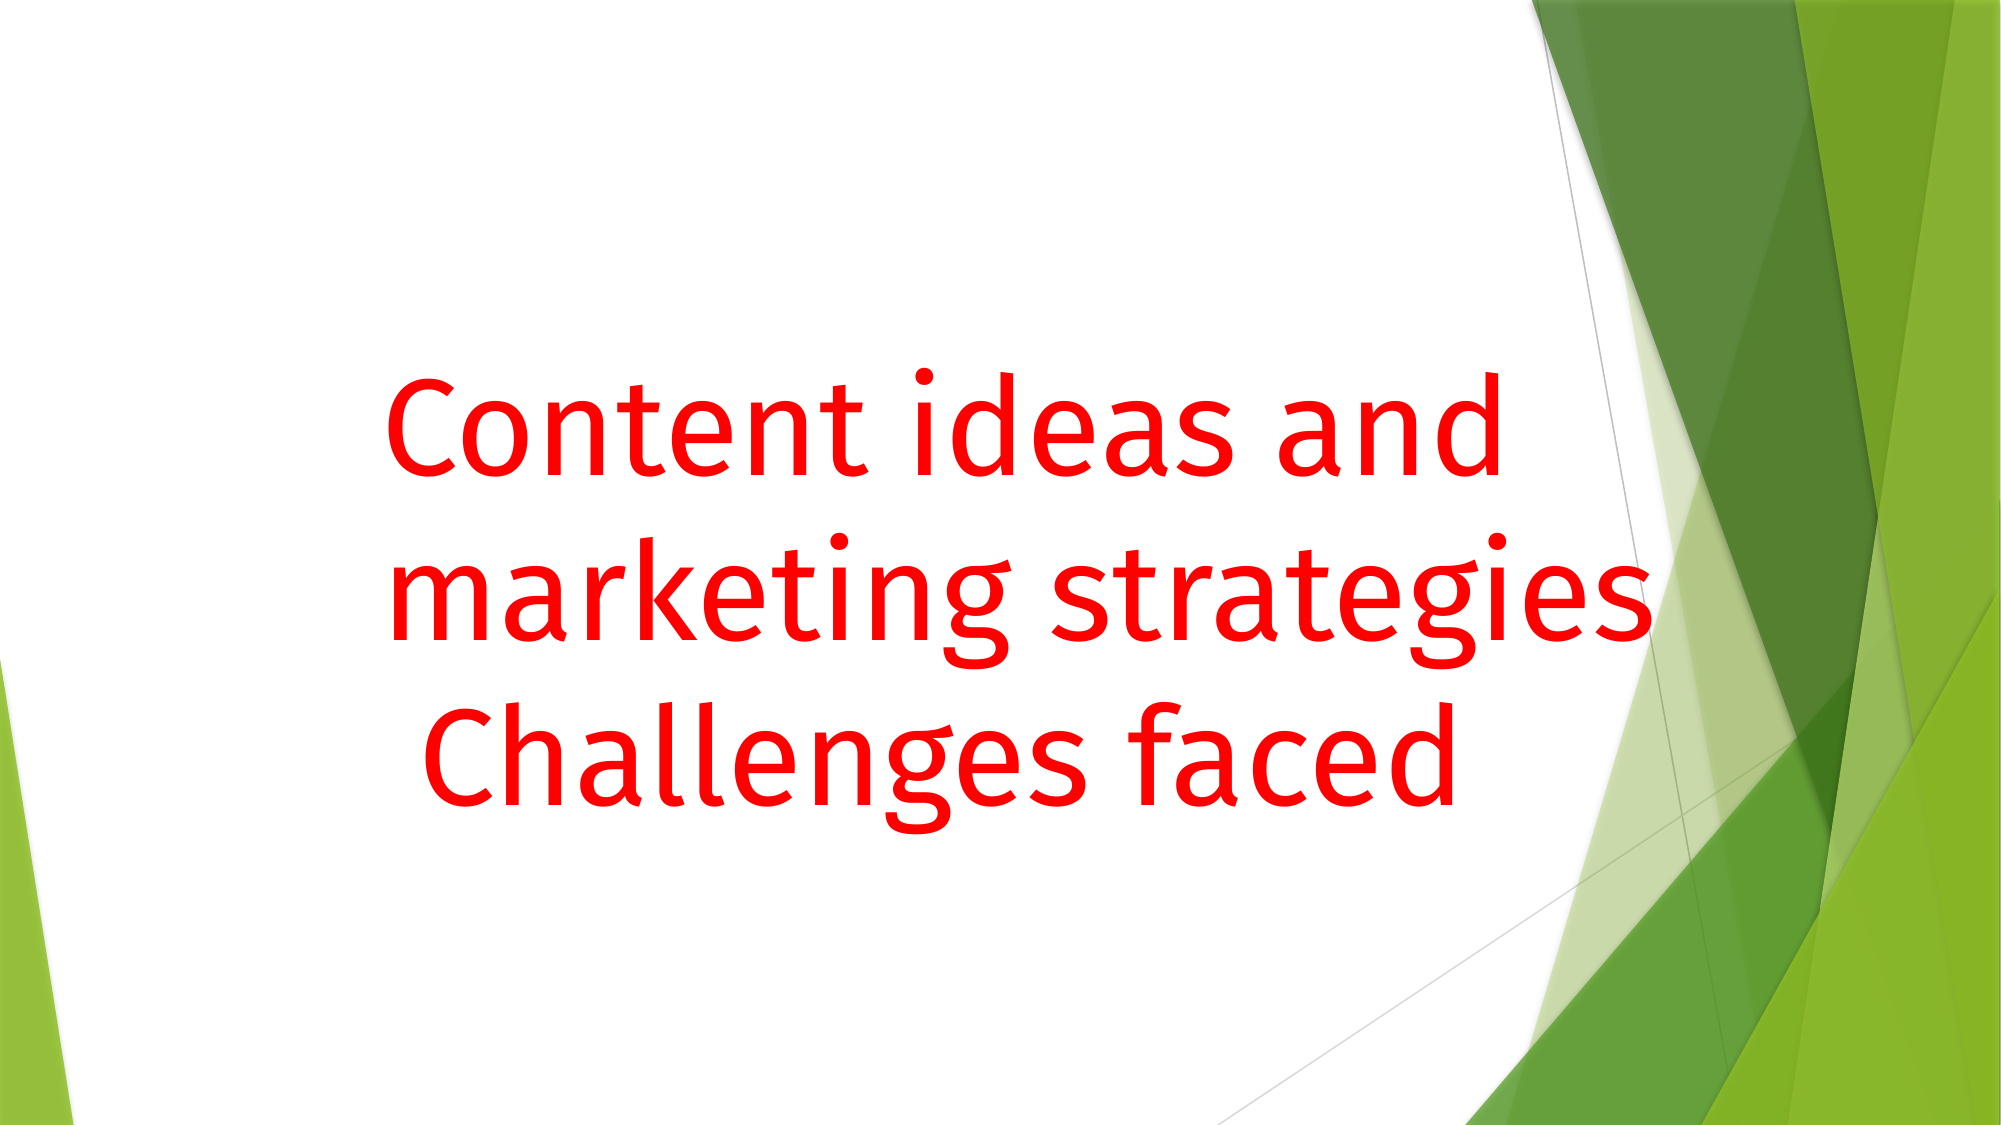

# Content ideas and marketing strategies Challenges faced